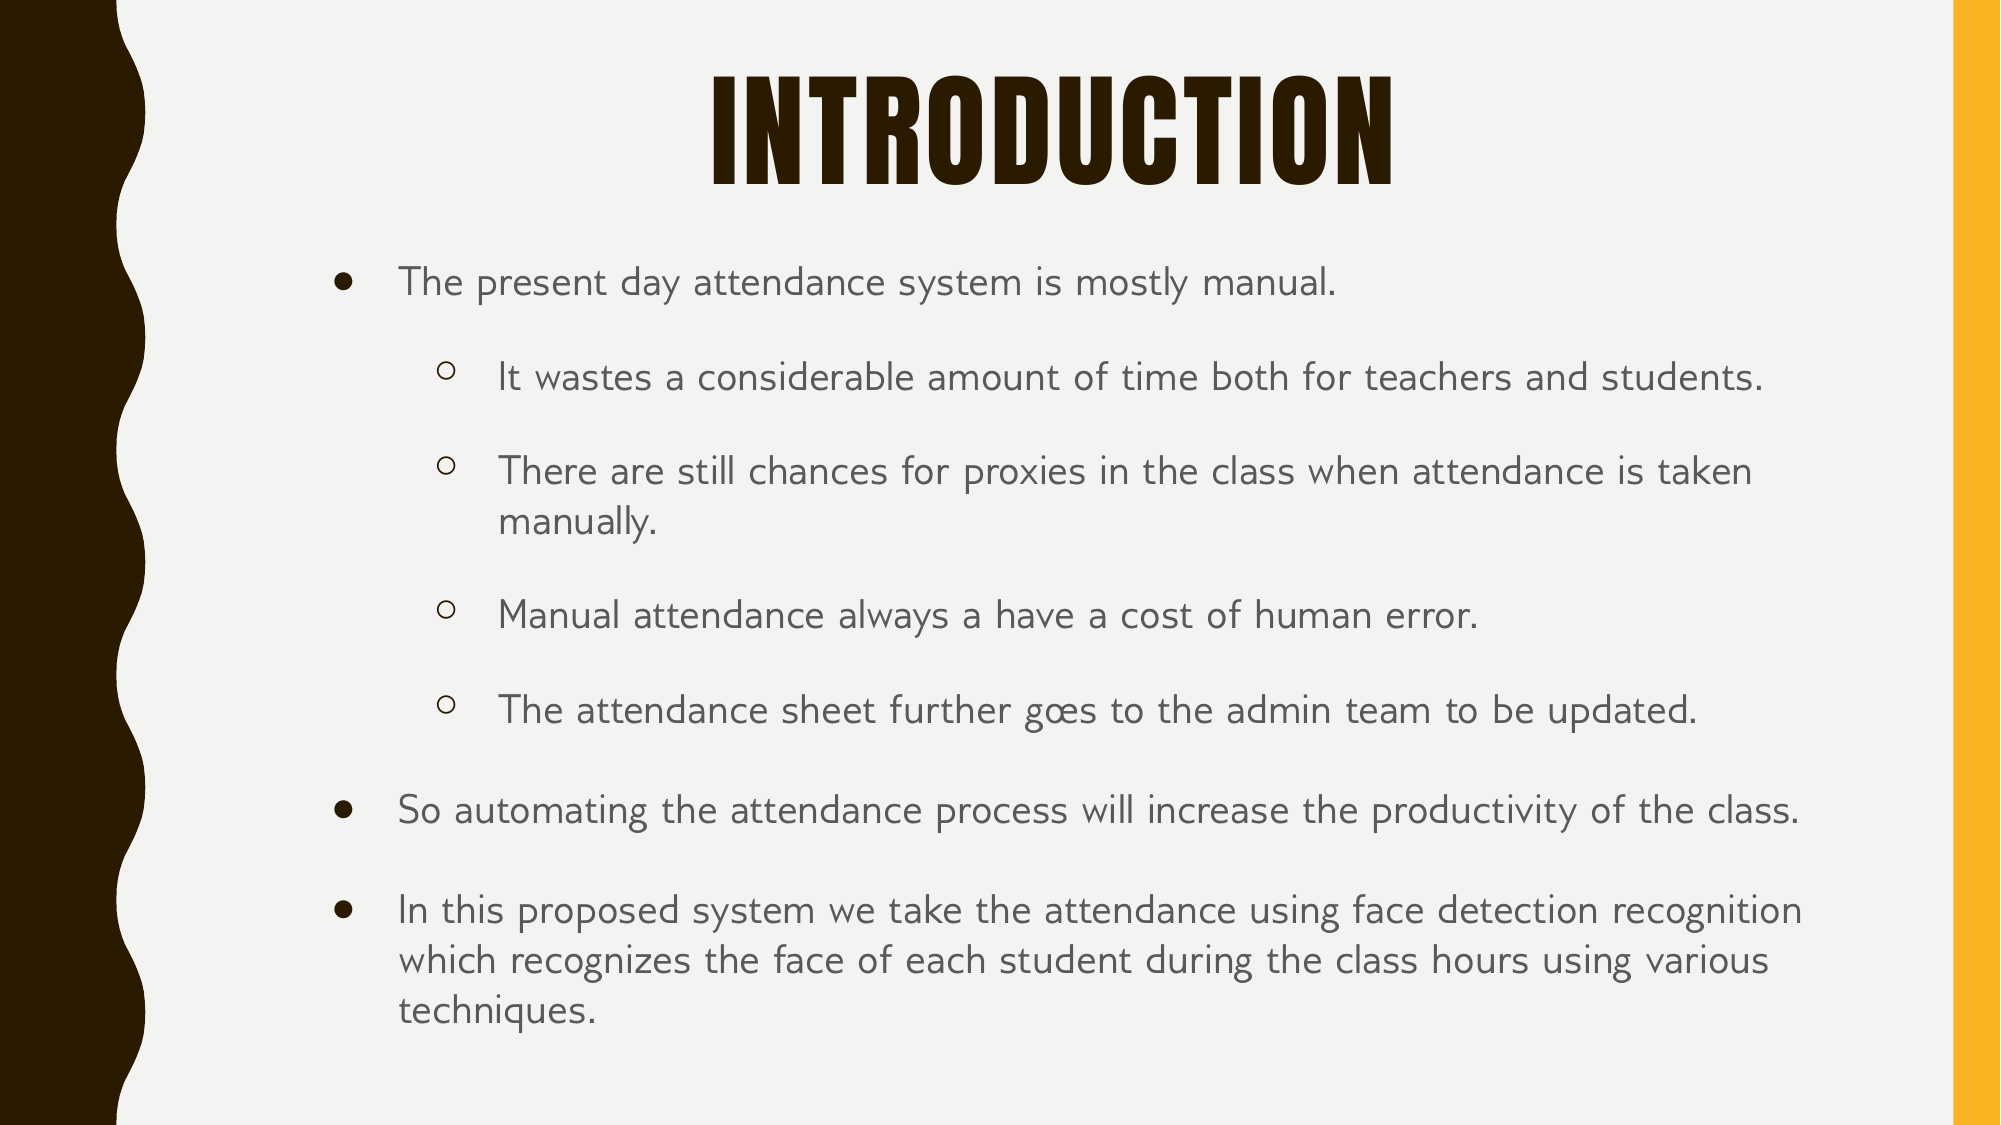

# Introduction
The present day attendance system is mostly manual.
It wastes a considerable amount of time both for teachers and students.
There are still chances for proxies in the class when attendance is taken manually.
Manual attendance always a have a cost of human error.
The attendance sheet further goes to the admin team to be updated.

So automating the attendance process will increase the productivity of the class.

In this proposed system we take the attendance using face detection recognition which recognizes the face of each student during the class hours using various techniques.